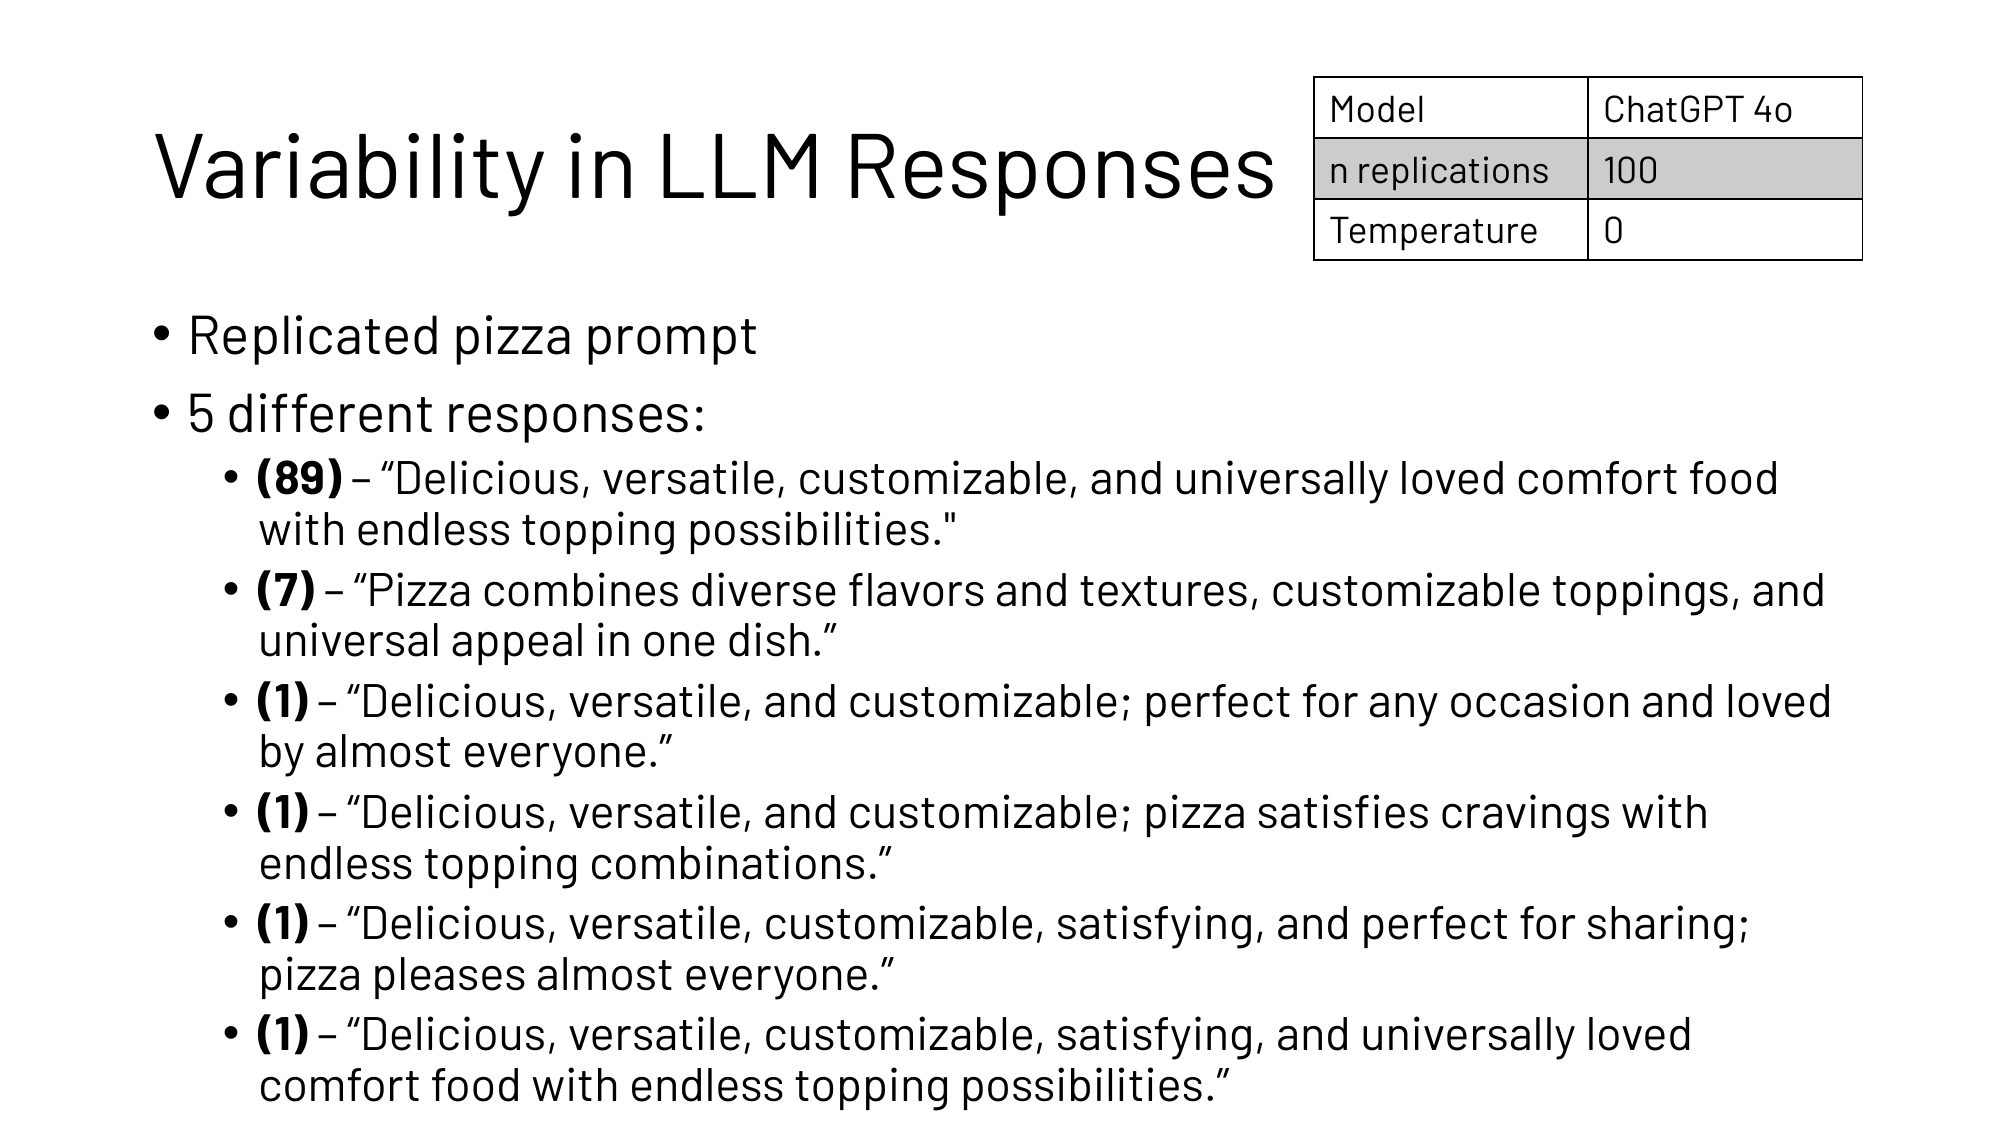

# Variability in LLM Responses
| Model | ChatGPT 4o |
| --- | --- |
| n replications | 100 |
| Temperature | 0 |
Replicated pizza prompt
5 different responses:
(89) – “Delicious, versatile, customizable, and universally loved comfort food with endless topping possibilities."
(7) – “Pizza combines diverse flavors and textures, customizable toppings, and universal appeal in one dish.”
(1) – “Delicious, versatile, and customizable; perfect for any occasion and loved by almost everyone.”
(1) – “Delicious, versatile, and customizable; pizza satisfies cravings with endless topping combinations.”
(1) – “Delicious, versatile, customizable, satisfying, and perfect for sharing; pizza pleases almost everyone.”
(1) – “Delicious, versatile, customizable, satisfying, and universally loved comfort food with endless topping possibilities.”